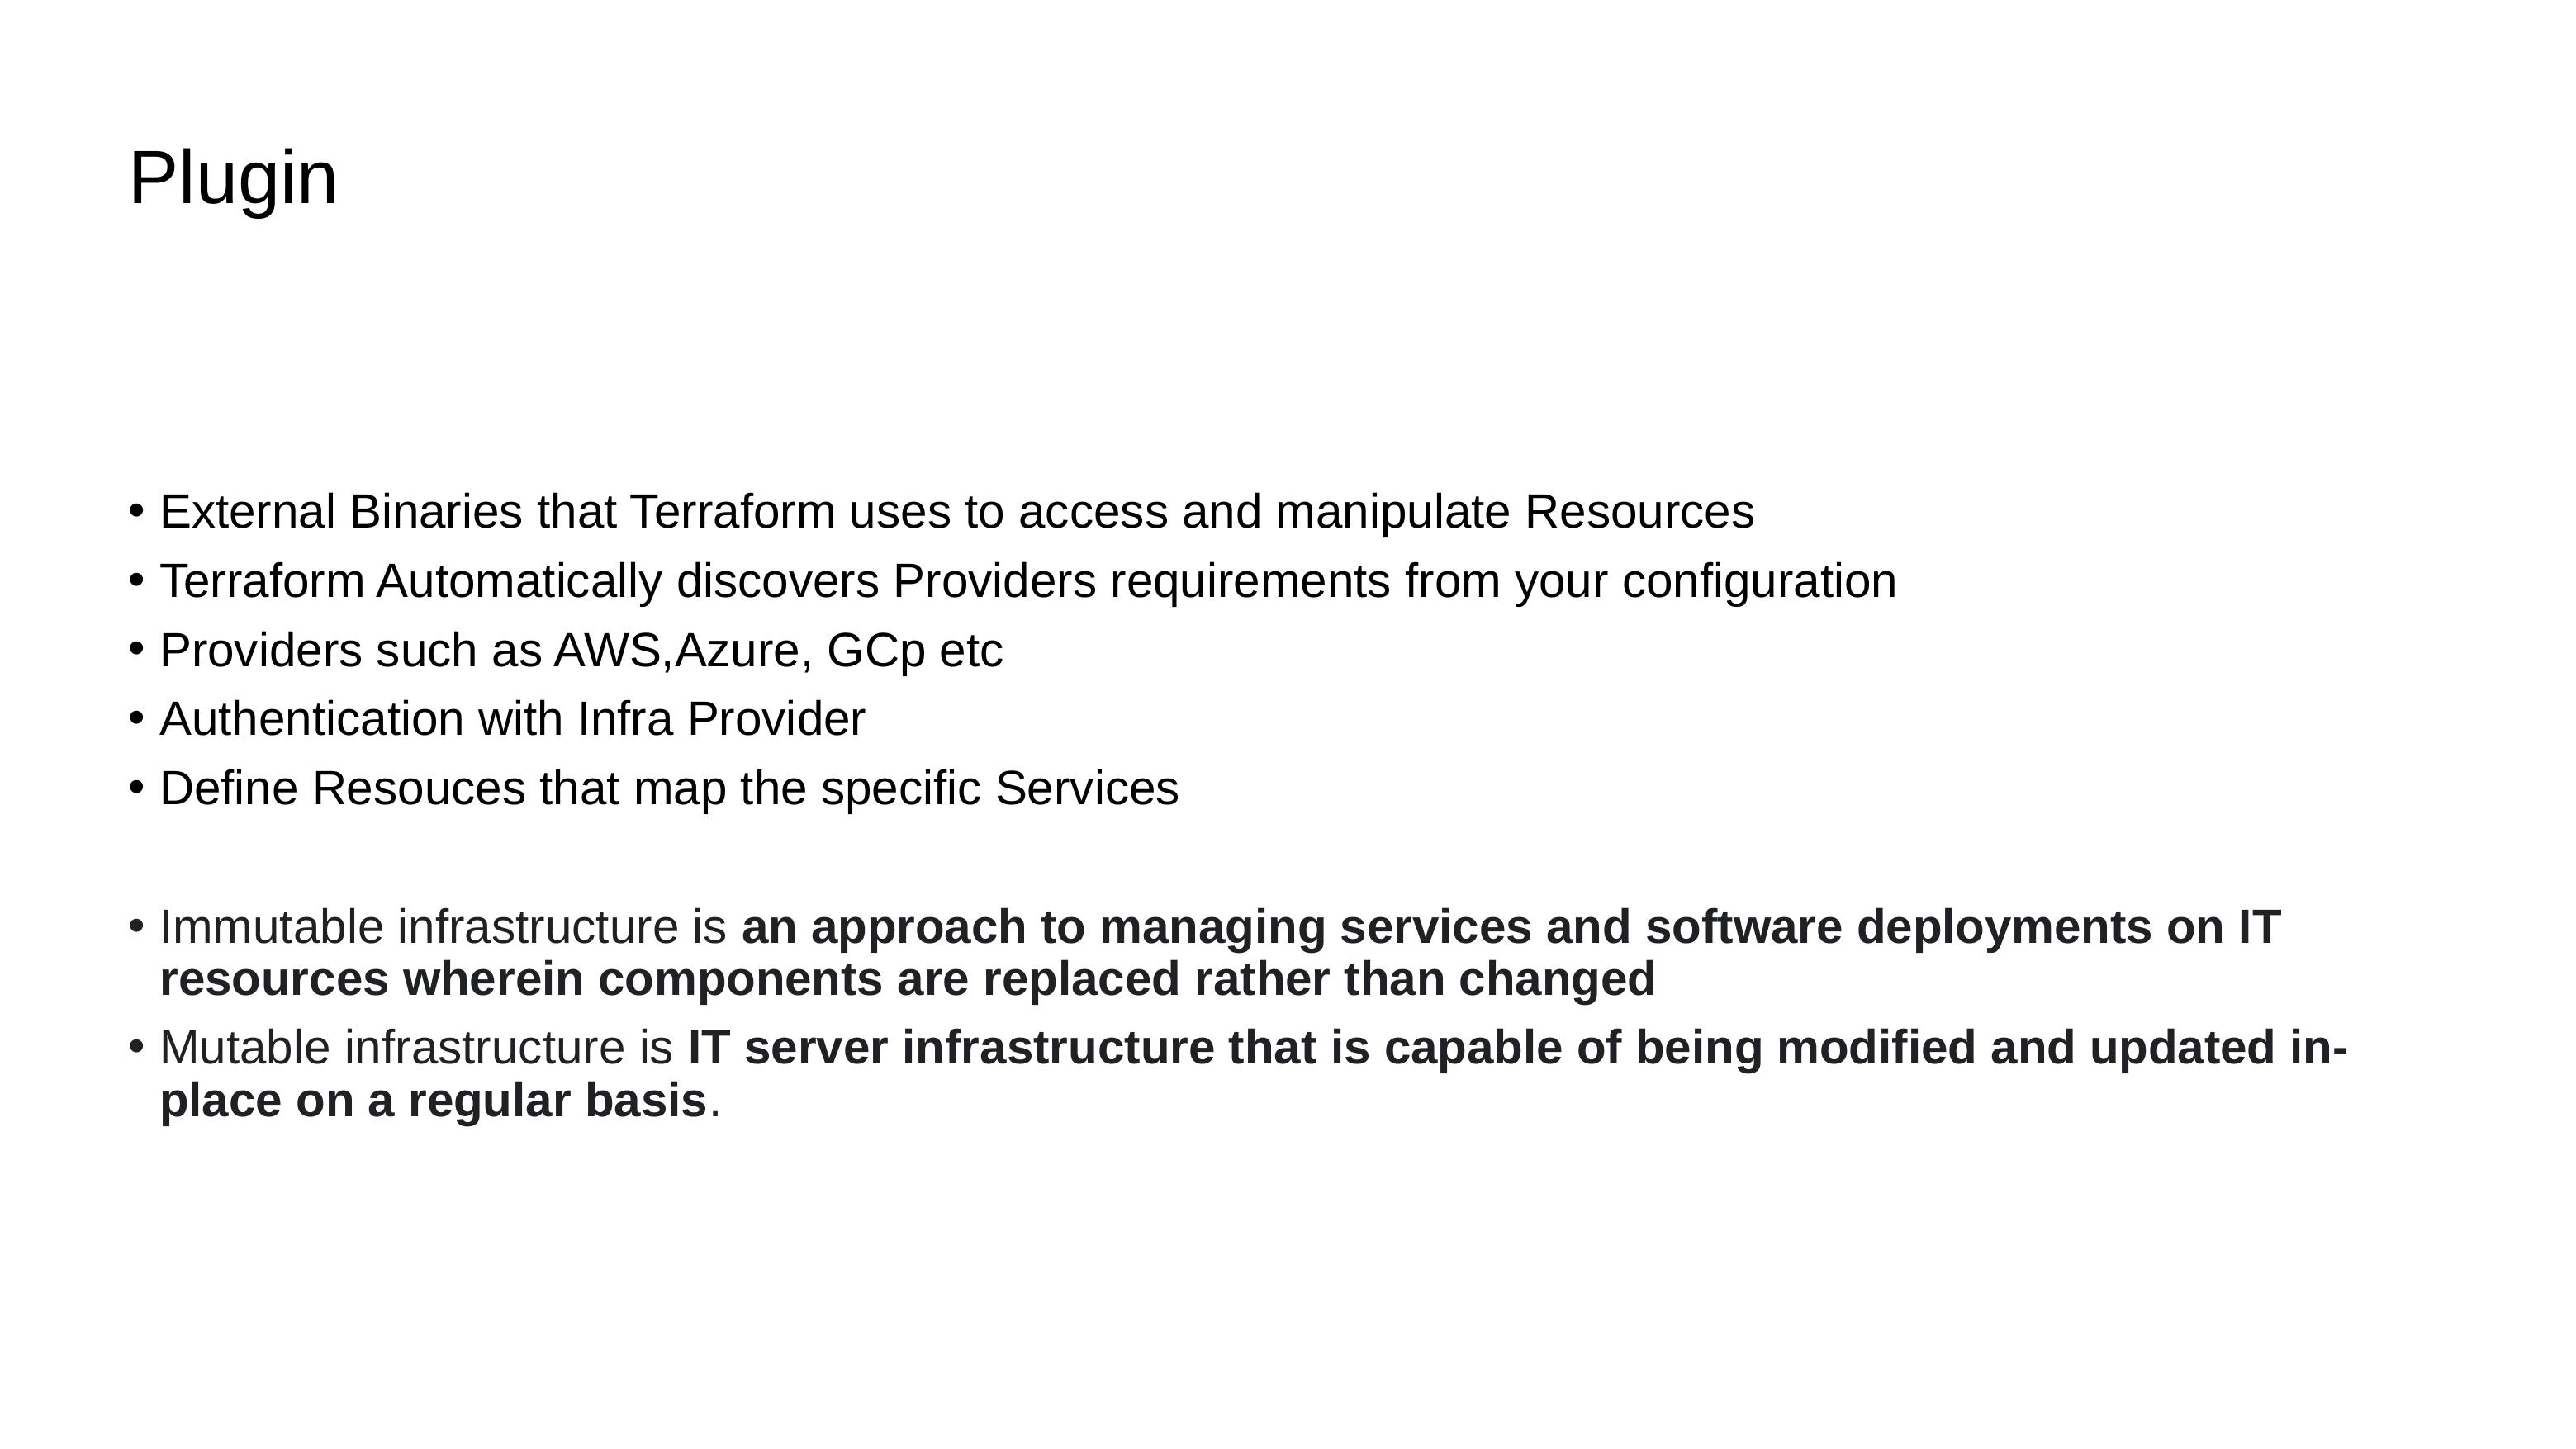

# Plugin
External Binaries that Terraform uses to access and manipulate Resources
Terraform Automatically discovers Providers requirements from your configuration
Providers such as AWS,Azure, GCp etc
Authentication with Infra Provider
Define Resouces that map the specific Services

Immutable infrastructure is an approach to managing services and software deployments on IT resources wherein components are replaced rather than changed
Mutable infrastructure is IT server infrastructure that is capable of being modified and updated in-place on a regular basis.